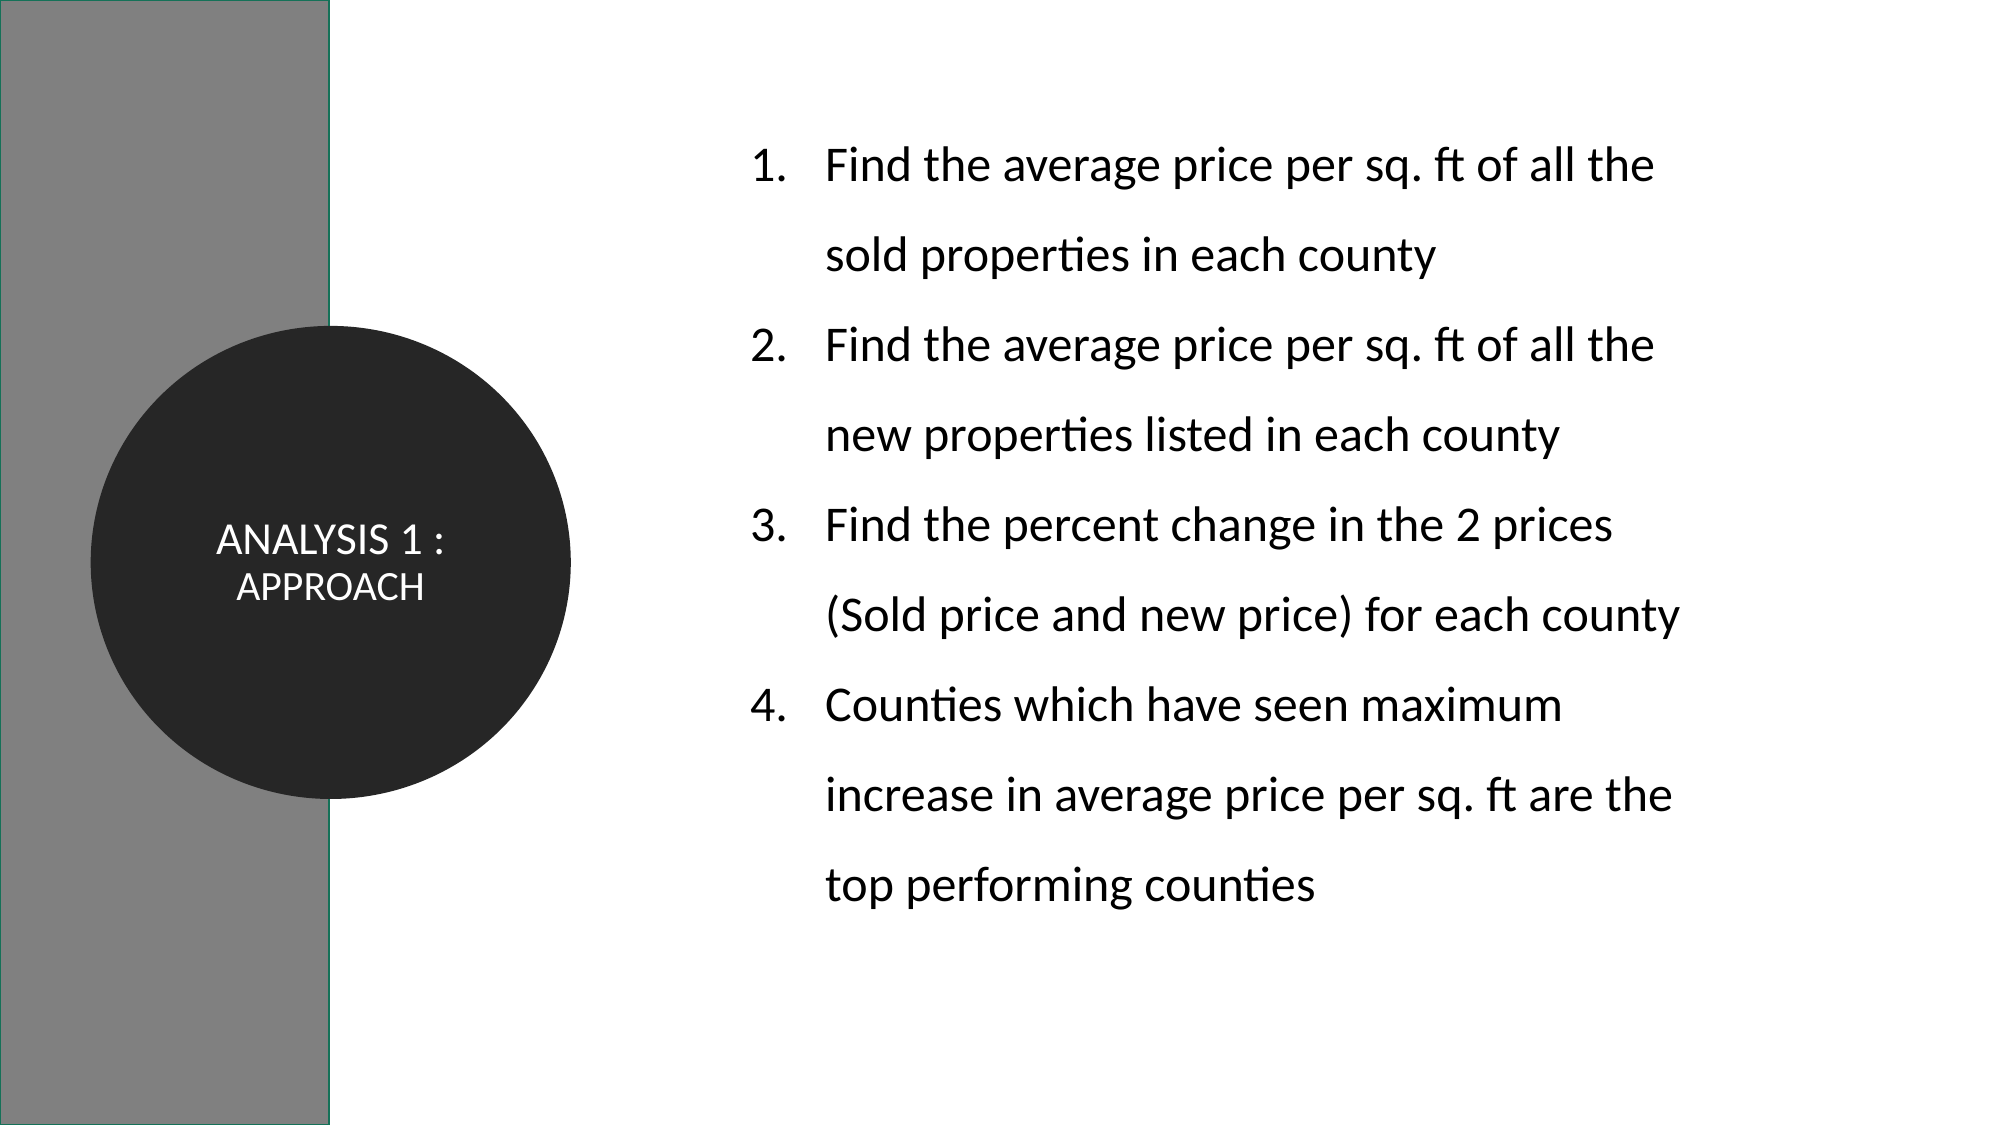

Find the average price per sq. ft of all the sold properties in each county
Find the average price per sq. ft of all the new properties listed in each county
Find the percent change in the 2 prices (Sold price and new price) for each county
Counties which have seen maximum increase in average price per sq. ft are the top performing counties

Analysis 1 : APPROACH